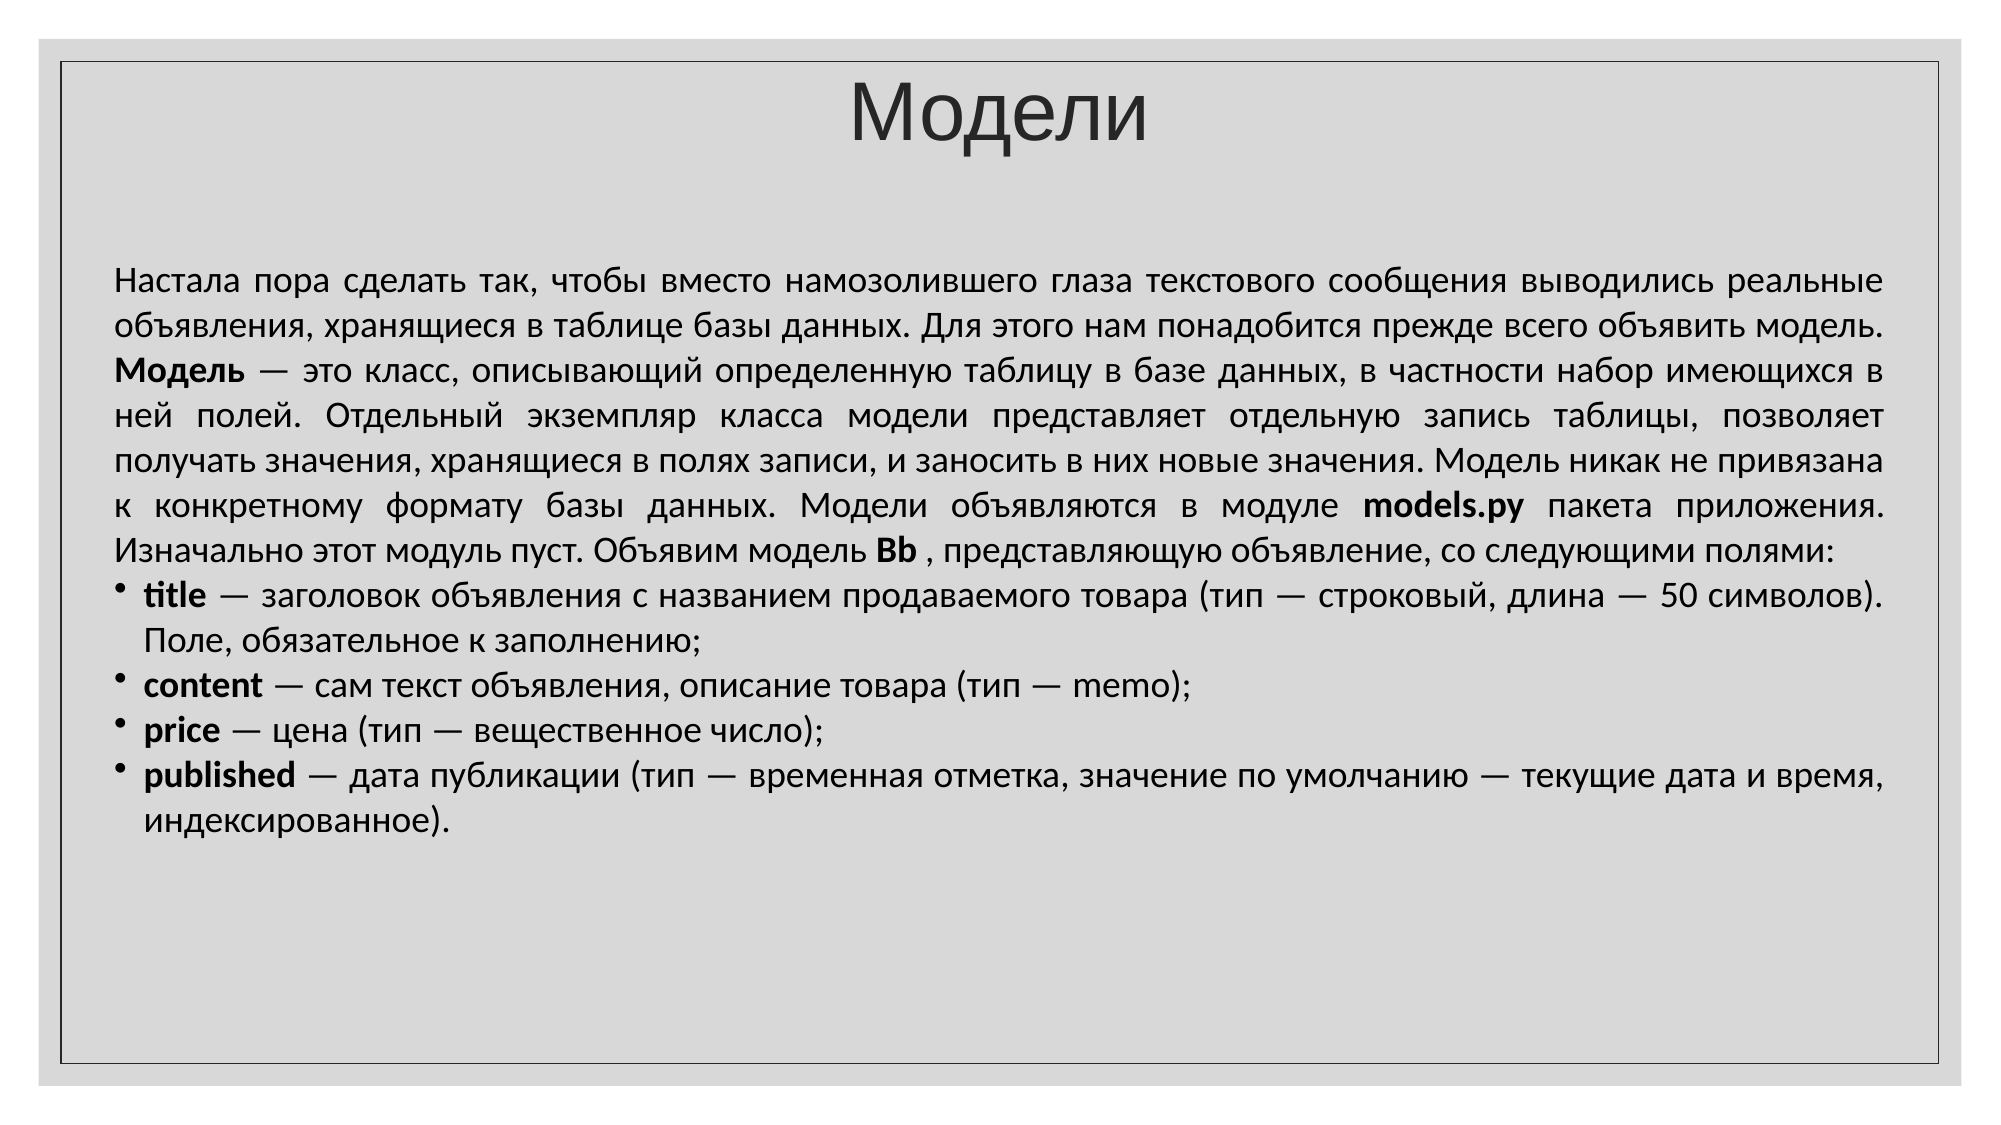

Модели
Настала пора сделать так, чтобы вместо намозолившего глаза текстового сообщения выводились реальные объявления, хранящиеся в таблице базы данных. Для этого нам понадобится прежде всего объявить модель. Модель — это класс, описывающий определенную таблицу в базе данных, в частности набор имеющихся в ней полей. Отдельный экземпляр класса модели представляет отдельную запись таблицы, позволяет получать значения, хранящиеся в полях записи, и заносить в них новые значения. Модель никак не привязана к конкретному формату базы данных. Модели объявляются в модуле models.py пакета приложения. Изначально этот модуль пуст. Объявим модель Bb , представляющую объявление, со следующими полями:
title — заголовок объявления с названием продаваемого товара (тип — строковый, длина — 50 символов). Поле, обязательное к заполнению;
content — сам текст объявления, описание товара (тип — memo);
price — цена (тип — вещественное число);
published — дата публикации (тип — временная отметка, значение по умолчанию — текущие дата и время, индексированное).